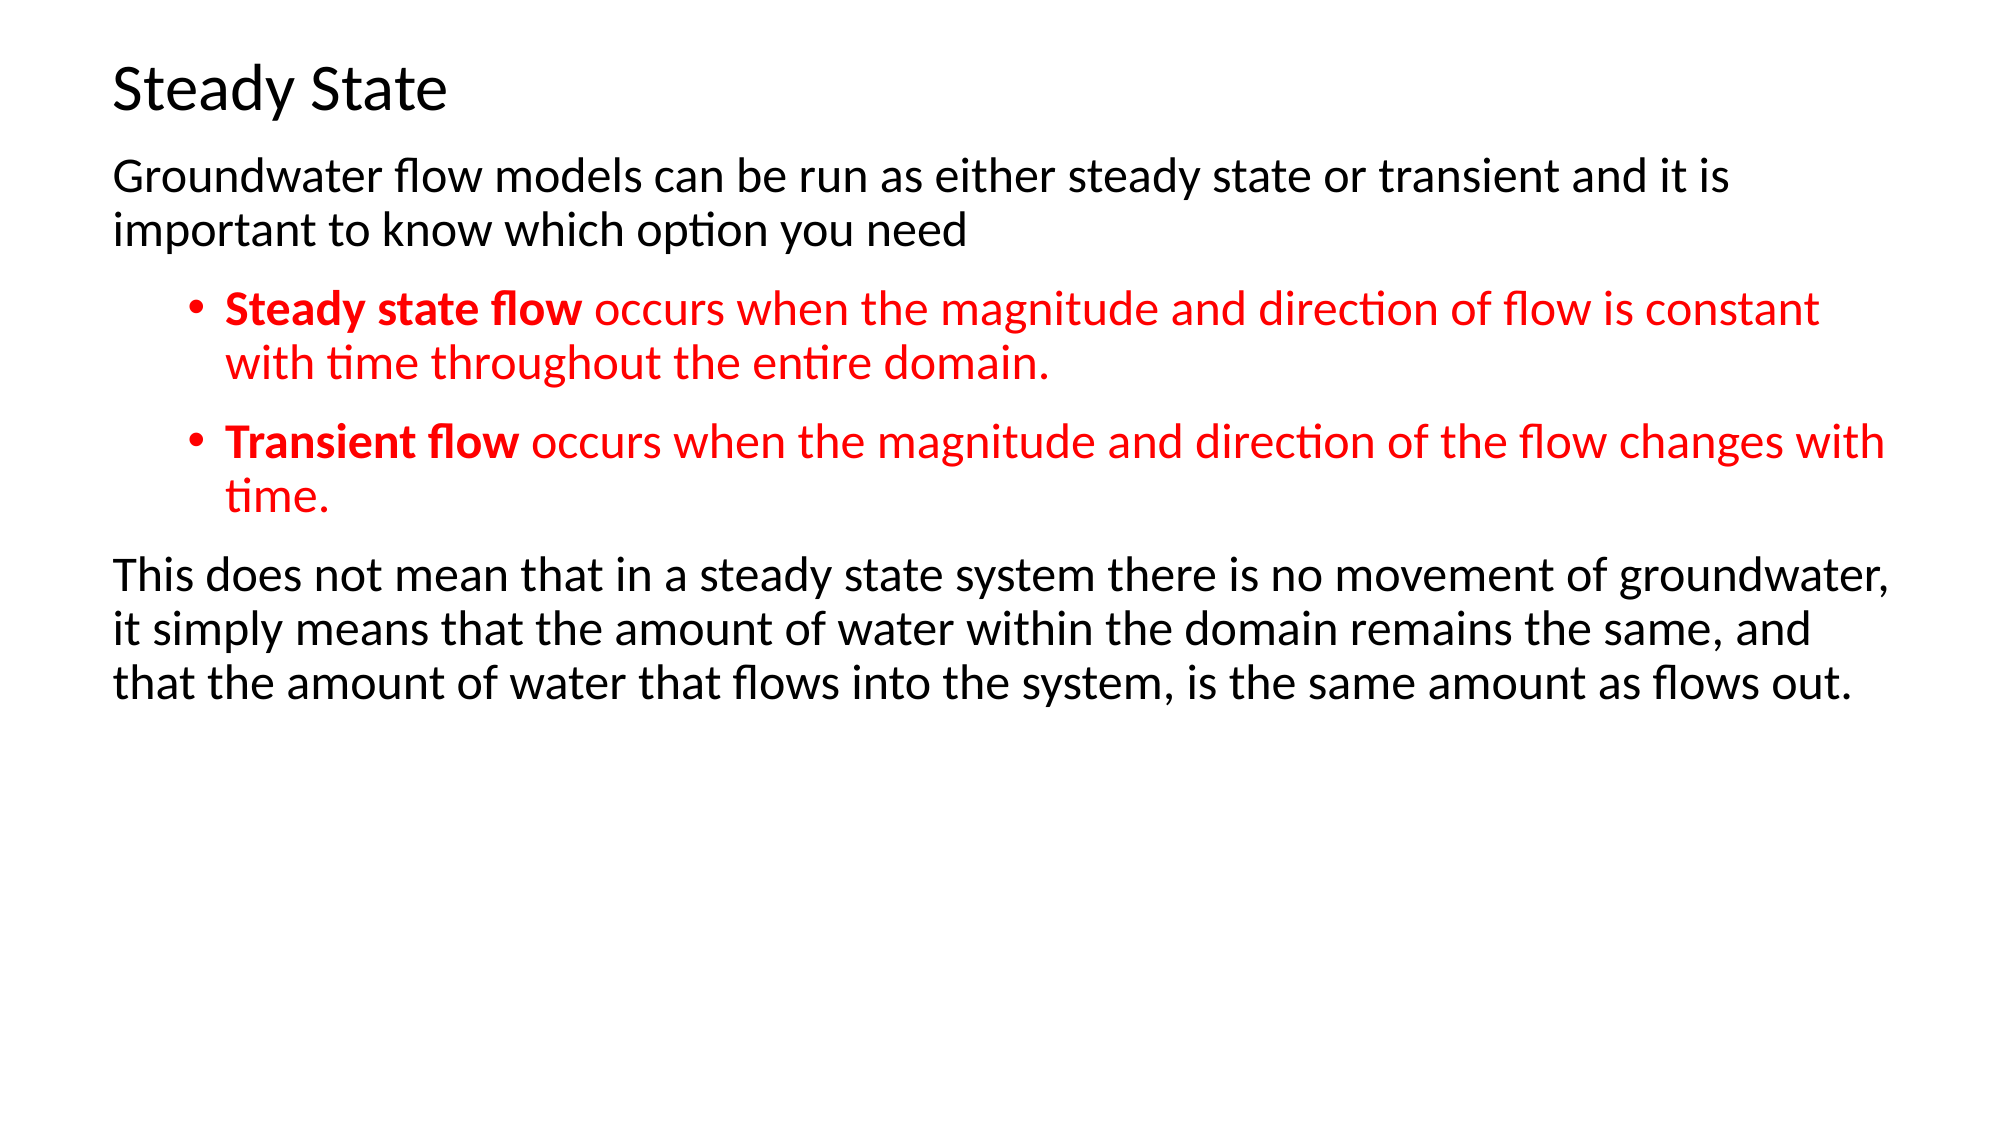

Steady State
Groundwater flow models can be run as either steady state or transient and it is important to know which option you need
Steady state flow occurs when the magnitude and direction of flow is constant with time throughout the entire domain.
Transient flow occurs when the magnitude and direction of the flow changes with time.
This does not mean that in a steady state system there is no movement of groundwater, it simply means that the amount of water within the domain remains the same, and that the amount of water that flows into the system, is the same amount as flows out.